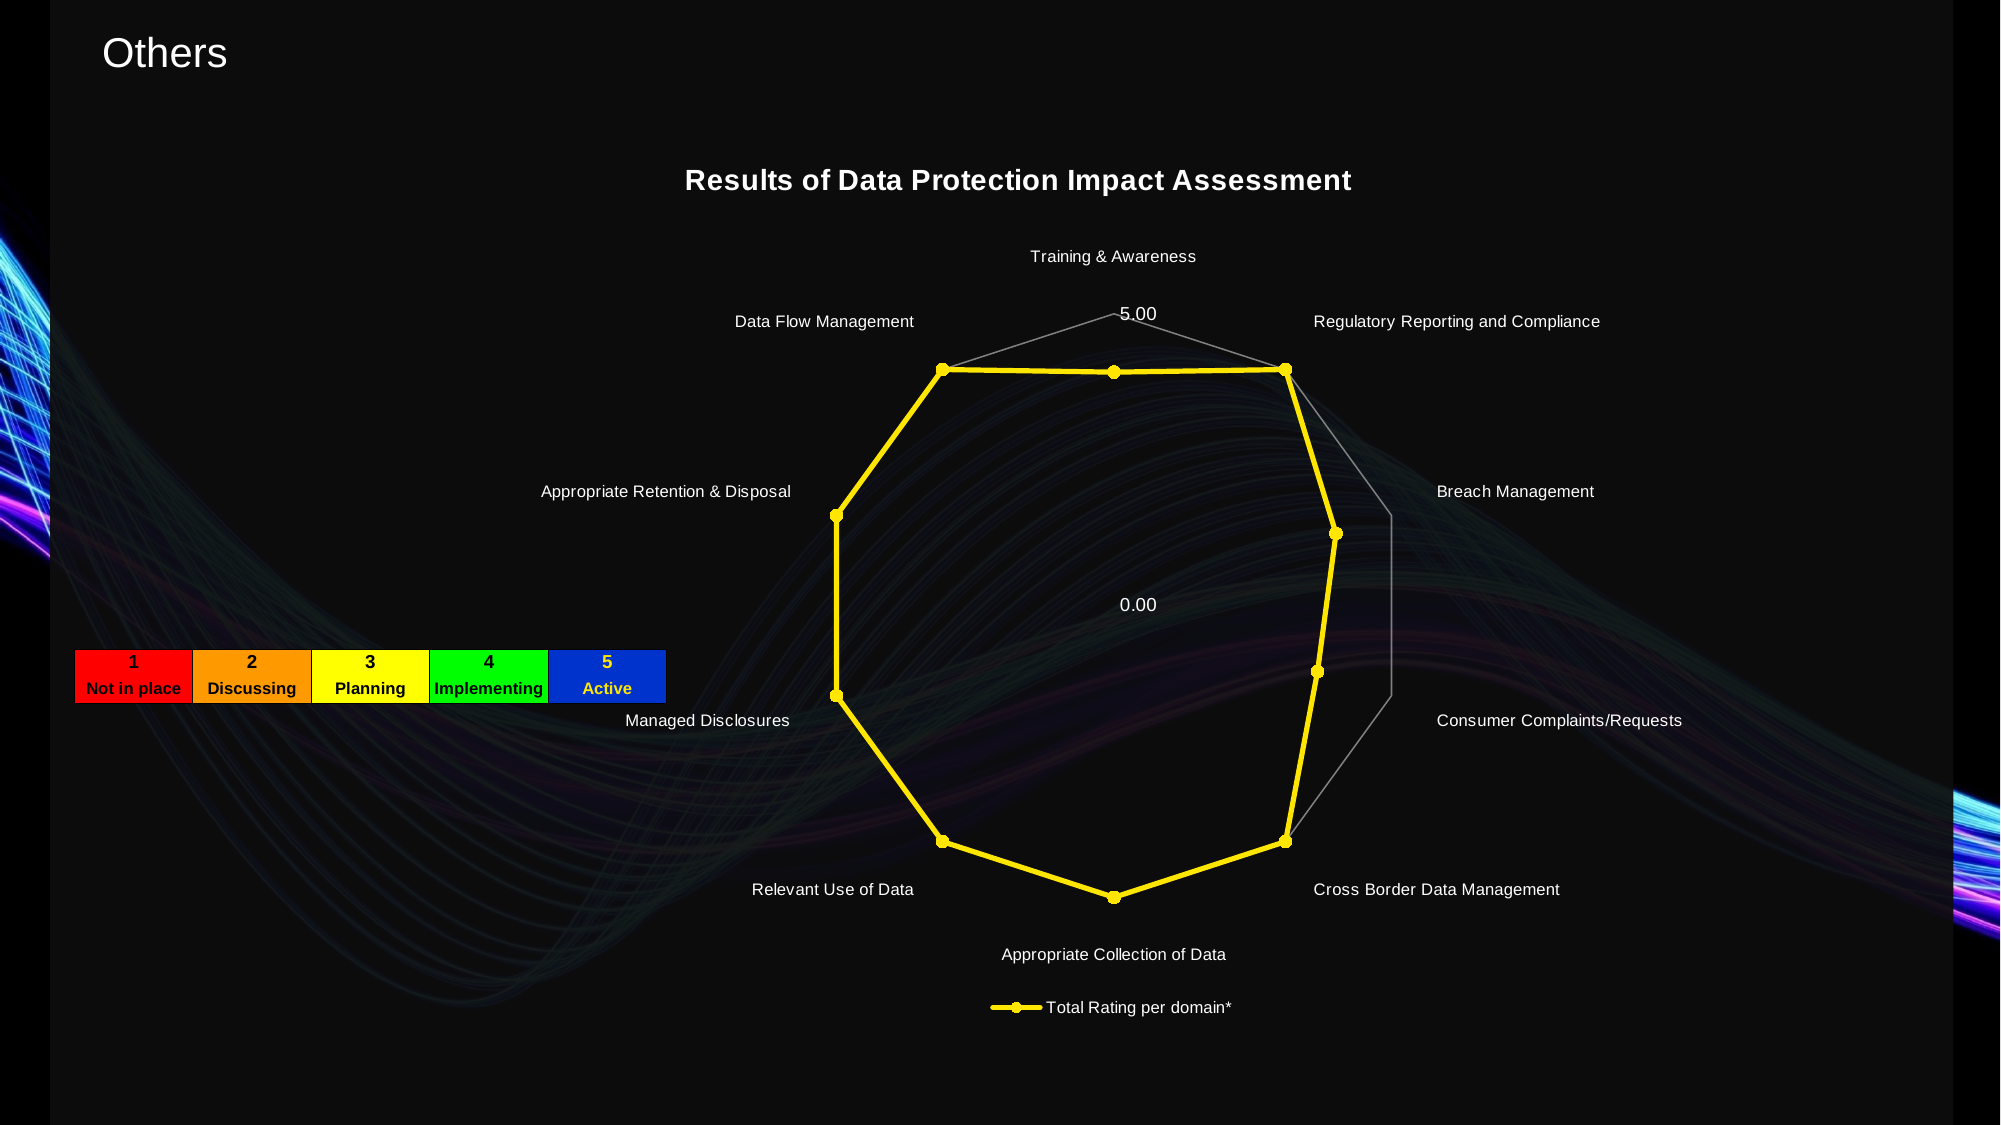

Others

### Chart: Results of Data Protection Impact Assessment

| Category | Total Rating per domain* |
|---|---|
| Training & Awareness | 4.0 |
| Regulatory Reporting and Compliance | 5.0 |
| Breach Management | 4.0 |
| Consumer Complaints/Requests | 3.6666666666666665 |
| Cross Border Data Management | 5.0 |
| Appropriate Collection of Data | 5.0 |
| Relevant Use of Data | 5.0 |
| Managed Disclosures | 5.0 |
| Appropriate Retention & Disposal | 5.0 |
| Data Flow Management | 5.0 |
| 1 | 2 | 3 | 4 | 5 |
| --- | --- | --- | --- | --- |
| Not in place | Discussing | Planning | Implementing | Active |